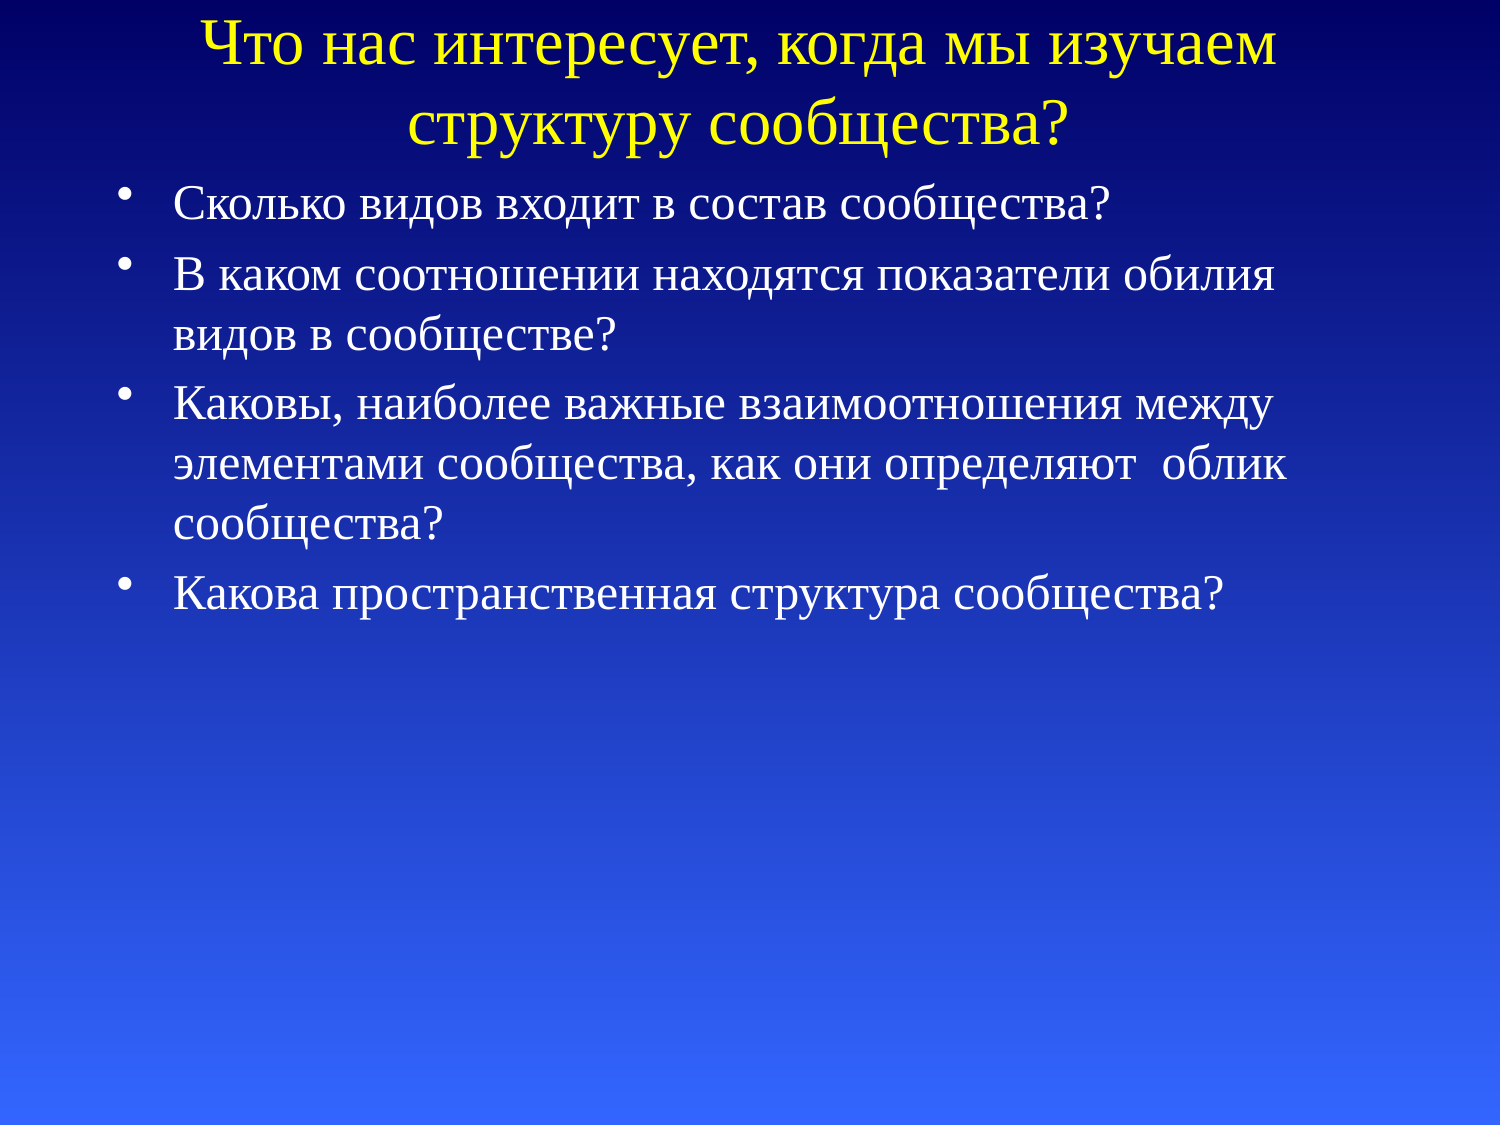

# Что нас интересует, когда мы изучаем структуру сообщества?
Сколько видов входит в состав сообщества?
В каком соотношении находятся показатели обилия видов в сообществе?
Каковы, наиболее важные взаимоотношения между элементами сообщества, как они определяют  облик сообщества?
Какова пространственная структура сообщества?